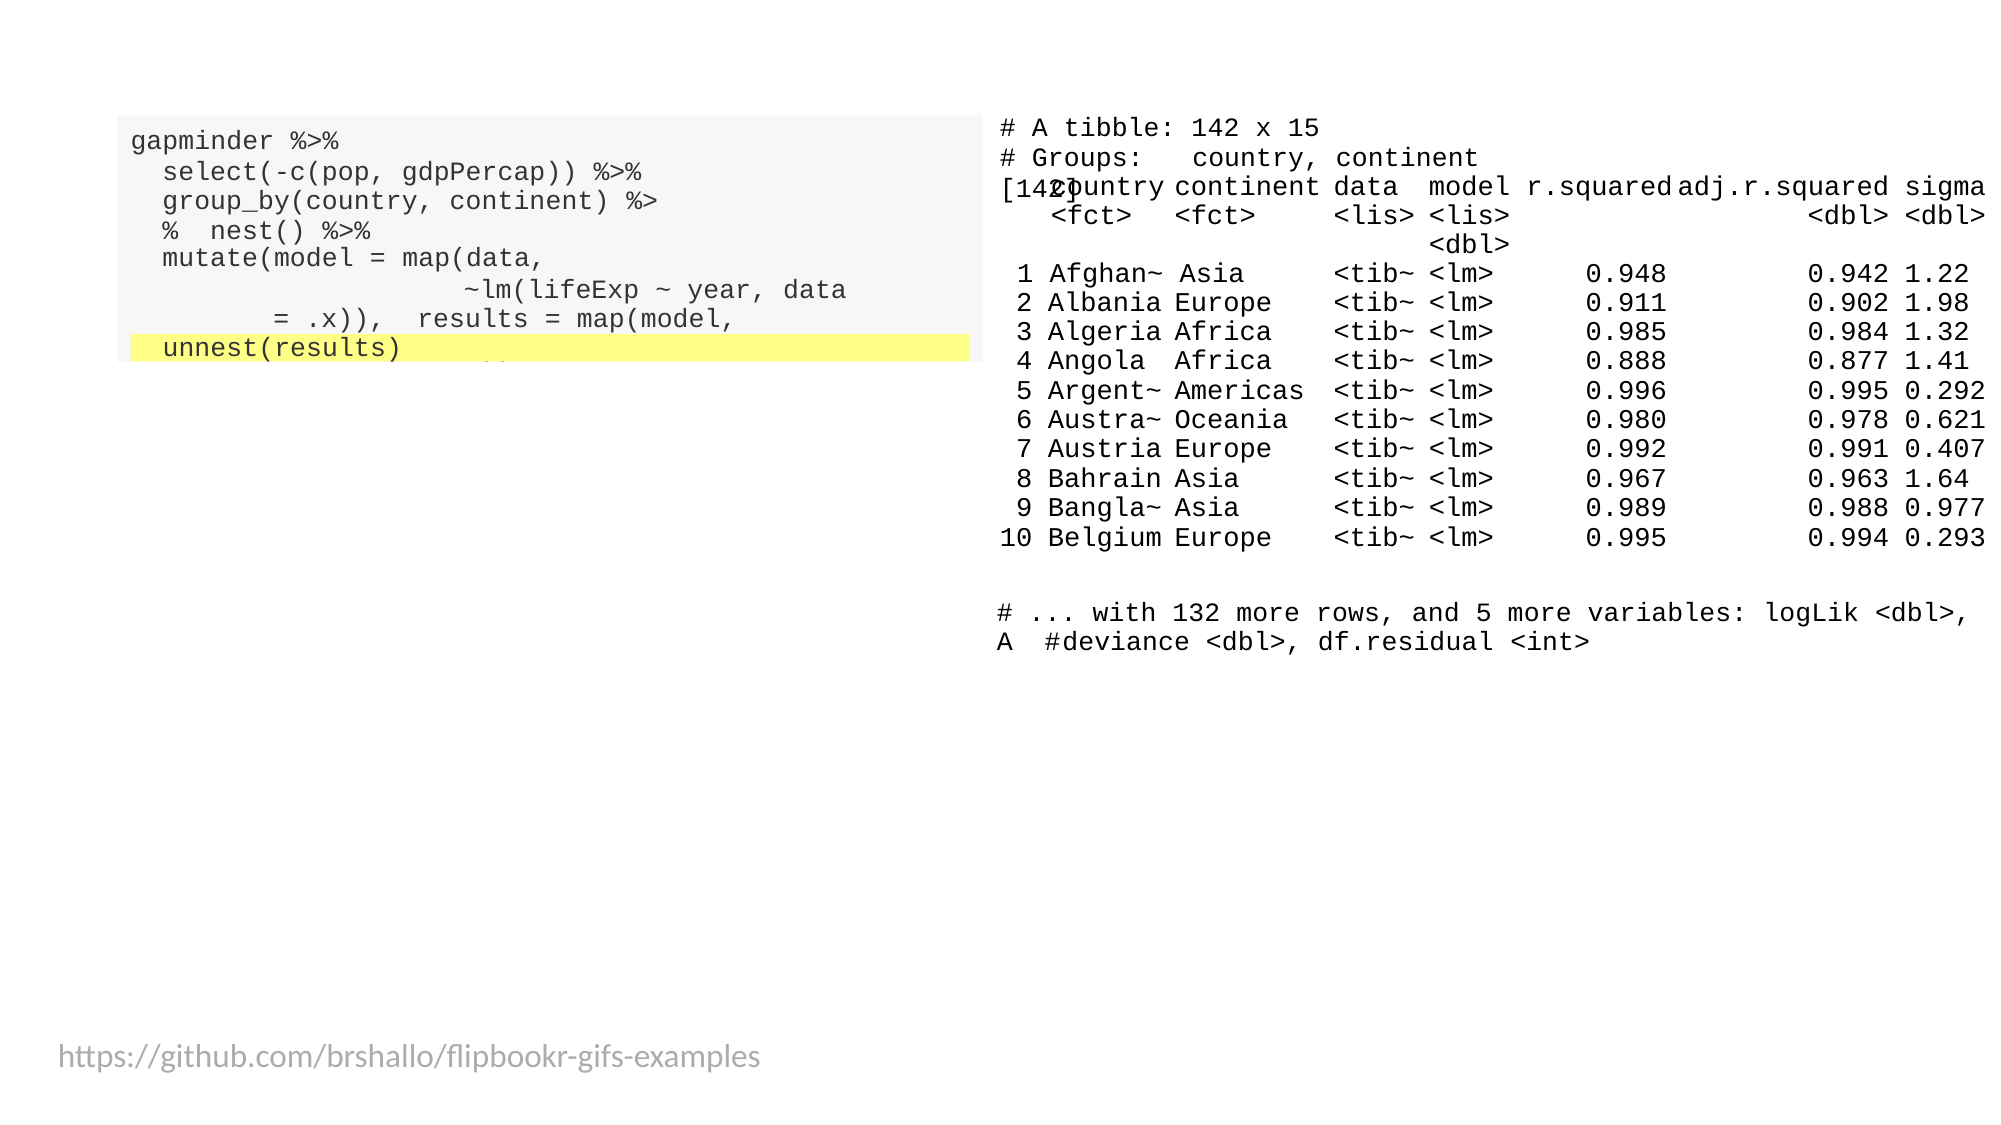

# A tibble: 142 x 15
# Groups:	country, continent [142]
gapminder %>%
select(-c(pop, gdpPercap)) %>%  group_by(country, continent) %>%  nest() %>%
mutate(model = map(data,
~lm(lifeExp ~ year, data = .x)),  results = map(model, broom::glance)) %>%
| country |  | continent | data | model r.squared |  | adj.r.squared | sigma |
| --- | --- | --- | --- | --- | --- | --- | --- |
| <fct> |  | <fct> | <lis> | <lis> <dbl> |  | <dbl> | <dbl> |
| 1 Afghan~ Asia |  |  | <tib~ | <lm> | 0.948 | 0.942 | 1.22 |
| 2 | Albania | Europe | <tib~ | <lm> | 0.911 | 0.902 | 1.98 |
| 3 | Algeria | Africa | <tib~ | <lm> | 0.985 | 0.984 | 1.32 |
| 4 | Angola | Africa | <tib~ | <lm> | 0.888 | 0.877 | 1.41 |
| 5 | Argent~ | Americas | <tib~ | <lm> | 0.996 | 0.995 | 0.292 |
| 6 | Austra~ | Oceania | <tib~ | <lm> | 0.980 | 0.978 | 0.621 |
| 7 | Austria | Europe | <tib~ | <lm> | 0.992 | 0.991 | 0.407 |
| 8 | Bahrain | Asia | <tib~ | <lm> | 0.967 | 0.963 | 1.64 |
| 9 | Bangla~ | Asia | <tib~ | <lm> | 0.989 | 0.988 | 0.977 |
| 10 | Belgium | Europe | <tib~ | <lm> | 0.995 | 0.994 | 0.293 |
unnest(results)
# ... with 132 more rows, and 5 more variables: logLik <dbl>, A  #	deviance <dbl>, df.residual <int>
https://github.com/brshallo/flipbookr-gifs-examples